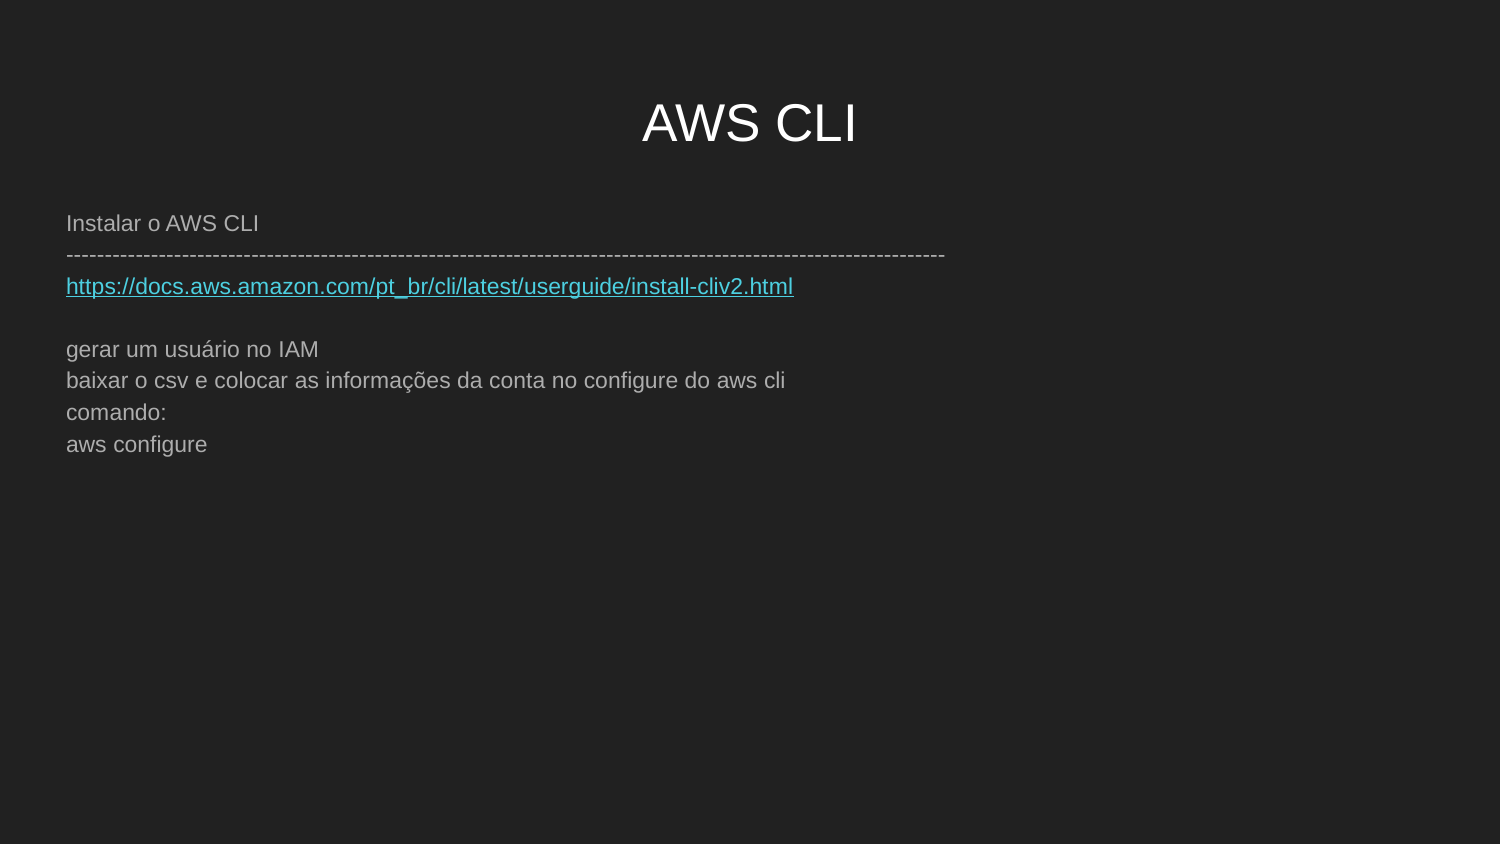

# AWS CLI
Instalar o AWS CLI
------------------------------------------------------------------------------------------------------------------
https://docs.aws.amazon.com/pt_br/cli/latest/userguide/install-cliv2.html

gerar um usuário no IAM
baixar o csv e colocar as informações da conta no configure do aws cli
comando:
aws configure